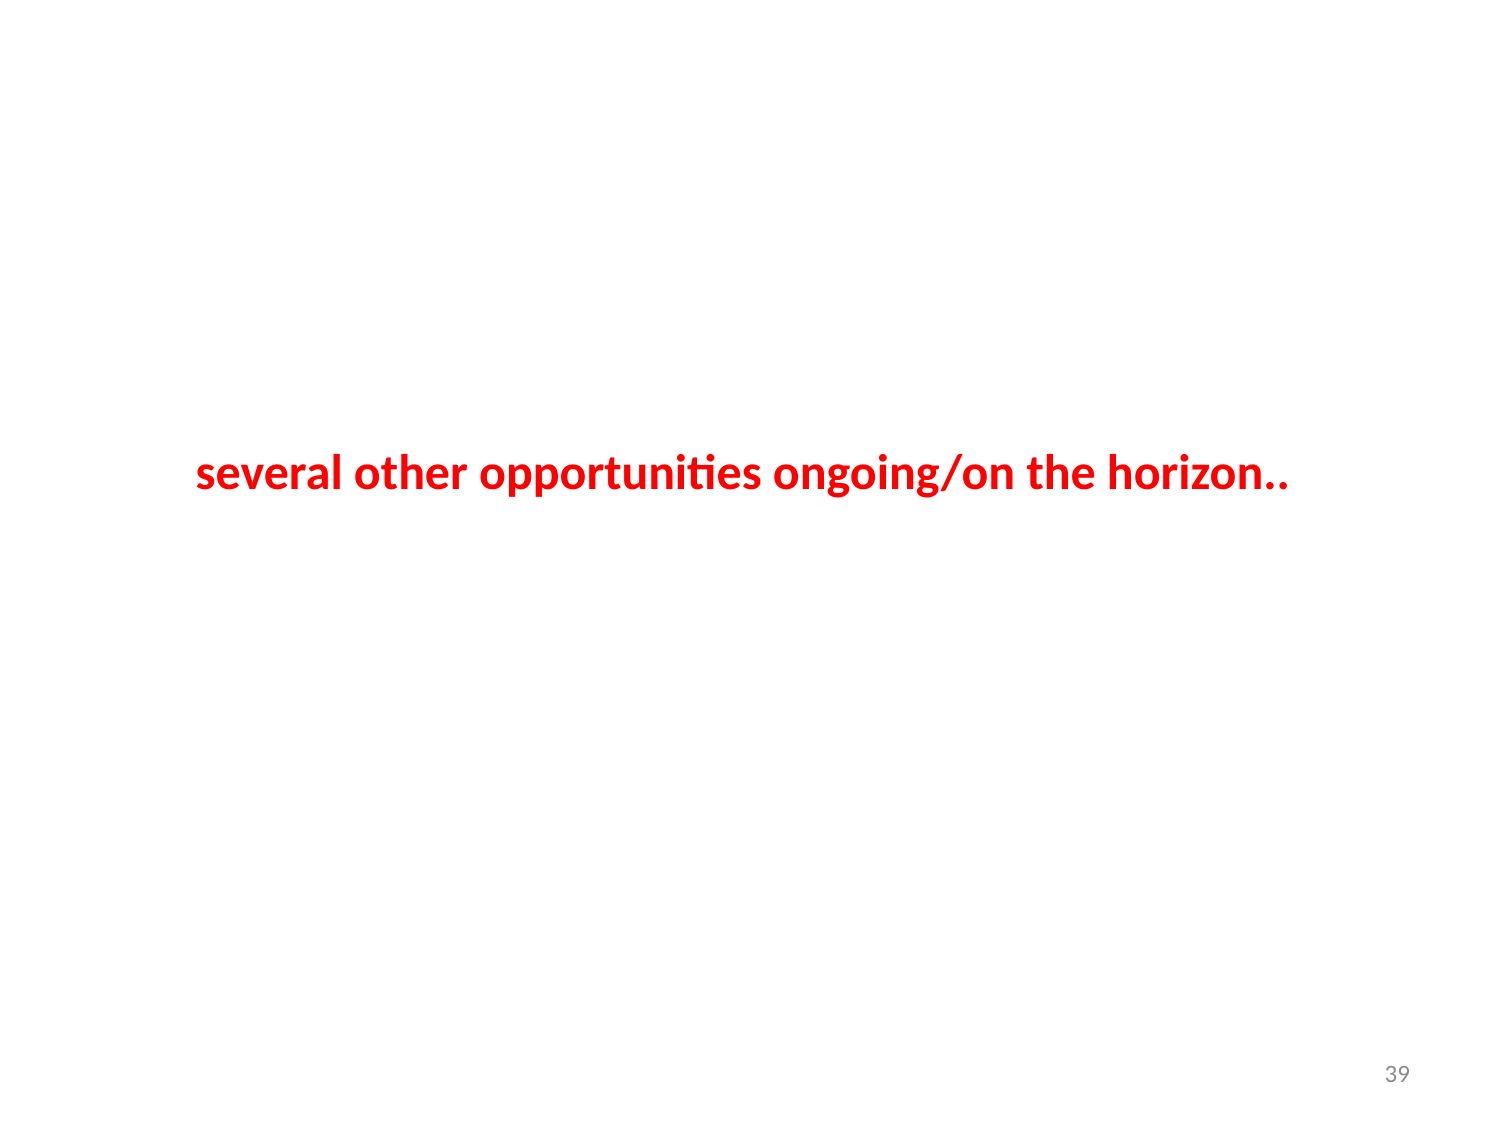

several other opportunities ongoing/on the horizon..
39